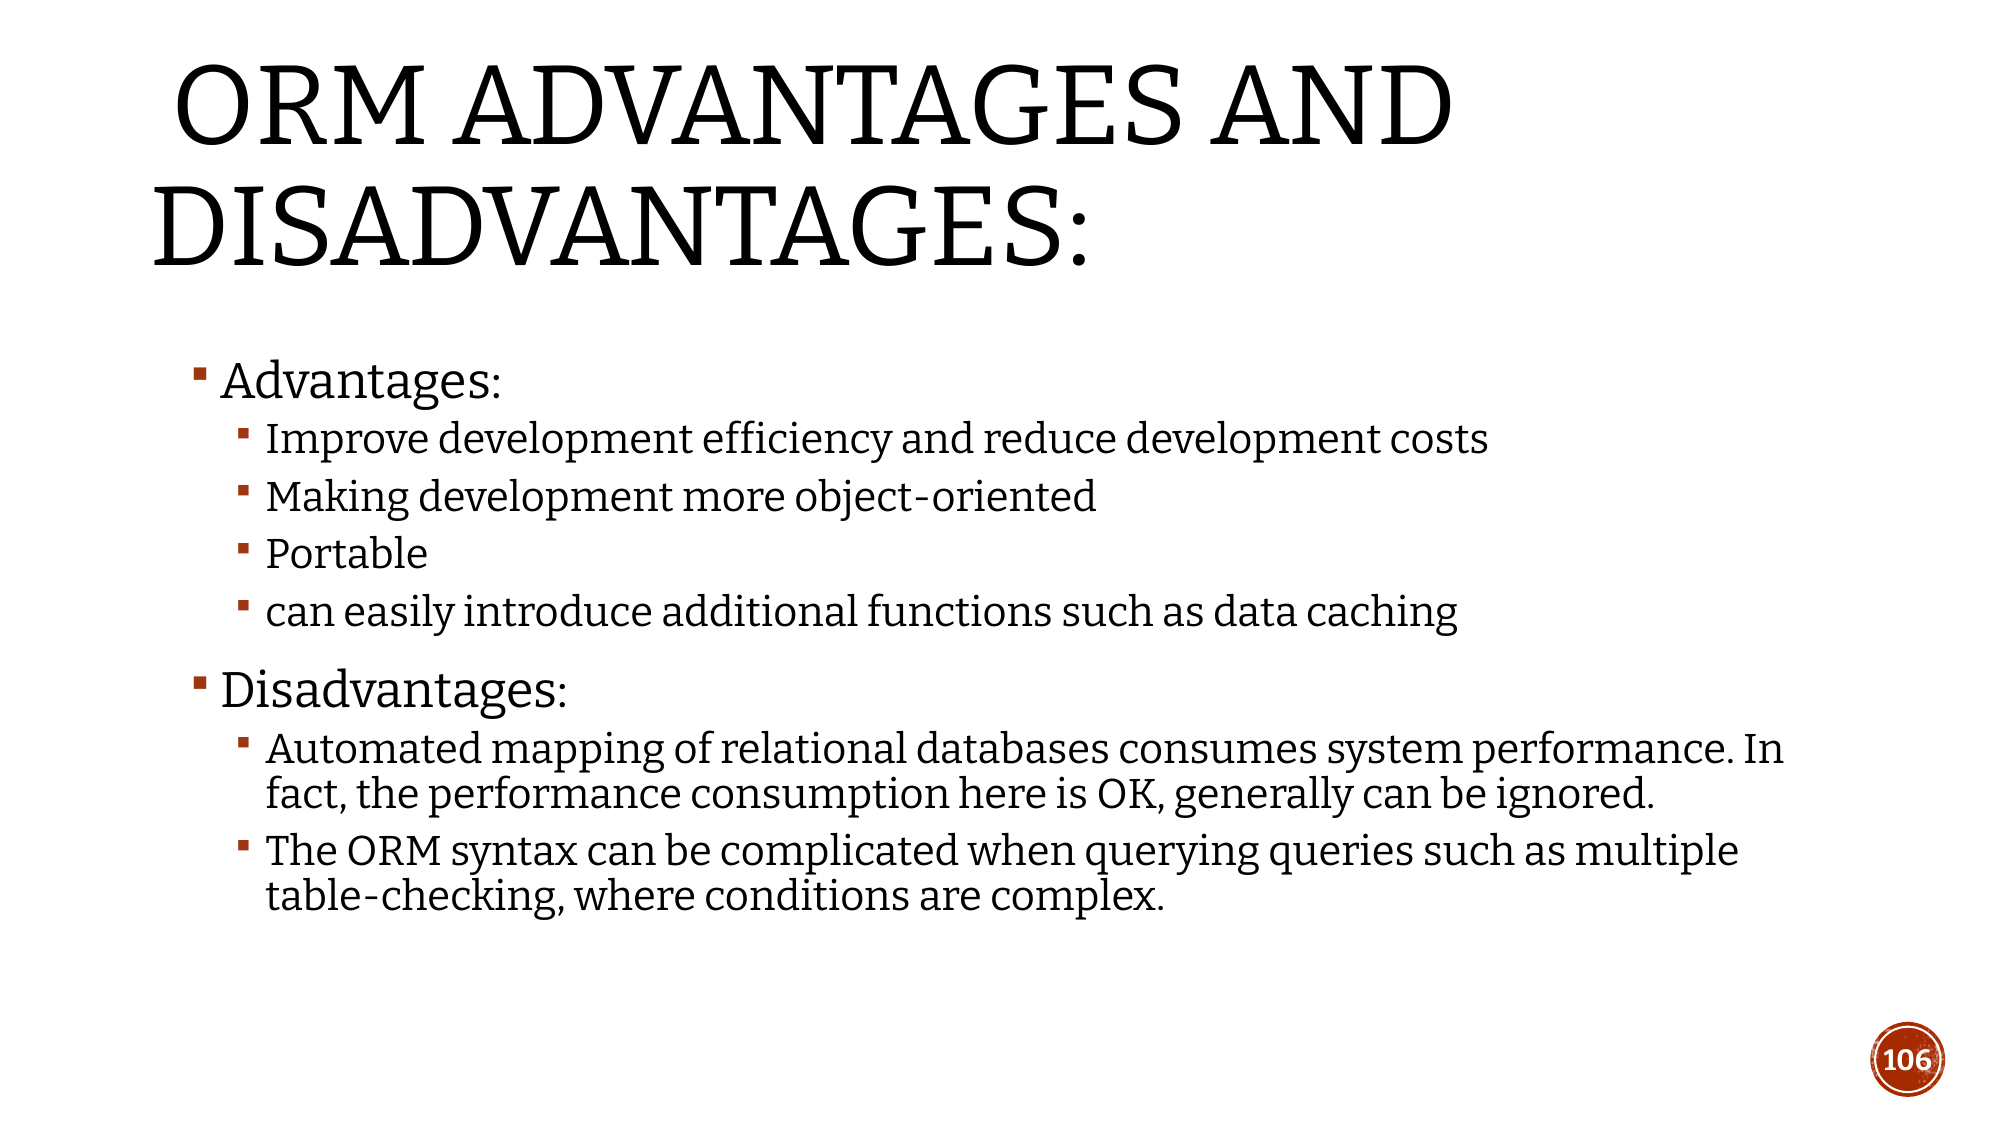

# ORM Advantages and Disadvantages:
Advantages:
Improve development efficiency and reduce development costs
Making development more object-oriented
Portable
can easily introduce additional functions such as data caching
Disadvantages:
Automated mapping of relational databases consumes system performance. In fact, the performance consumption here is OK, generally can be ignored.
The ORM syntax can be complicated when querying queries such as multiple table-checking, where conditions are complex.
106